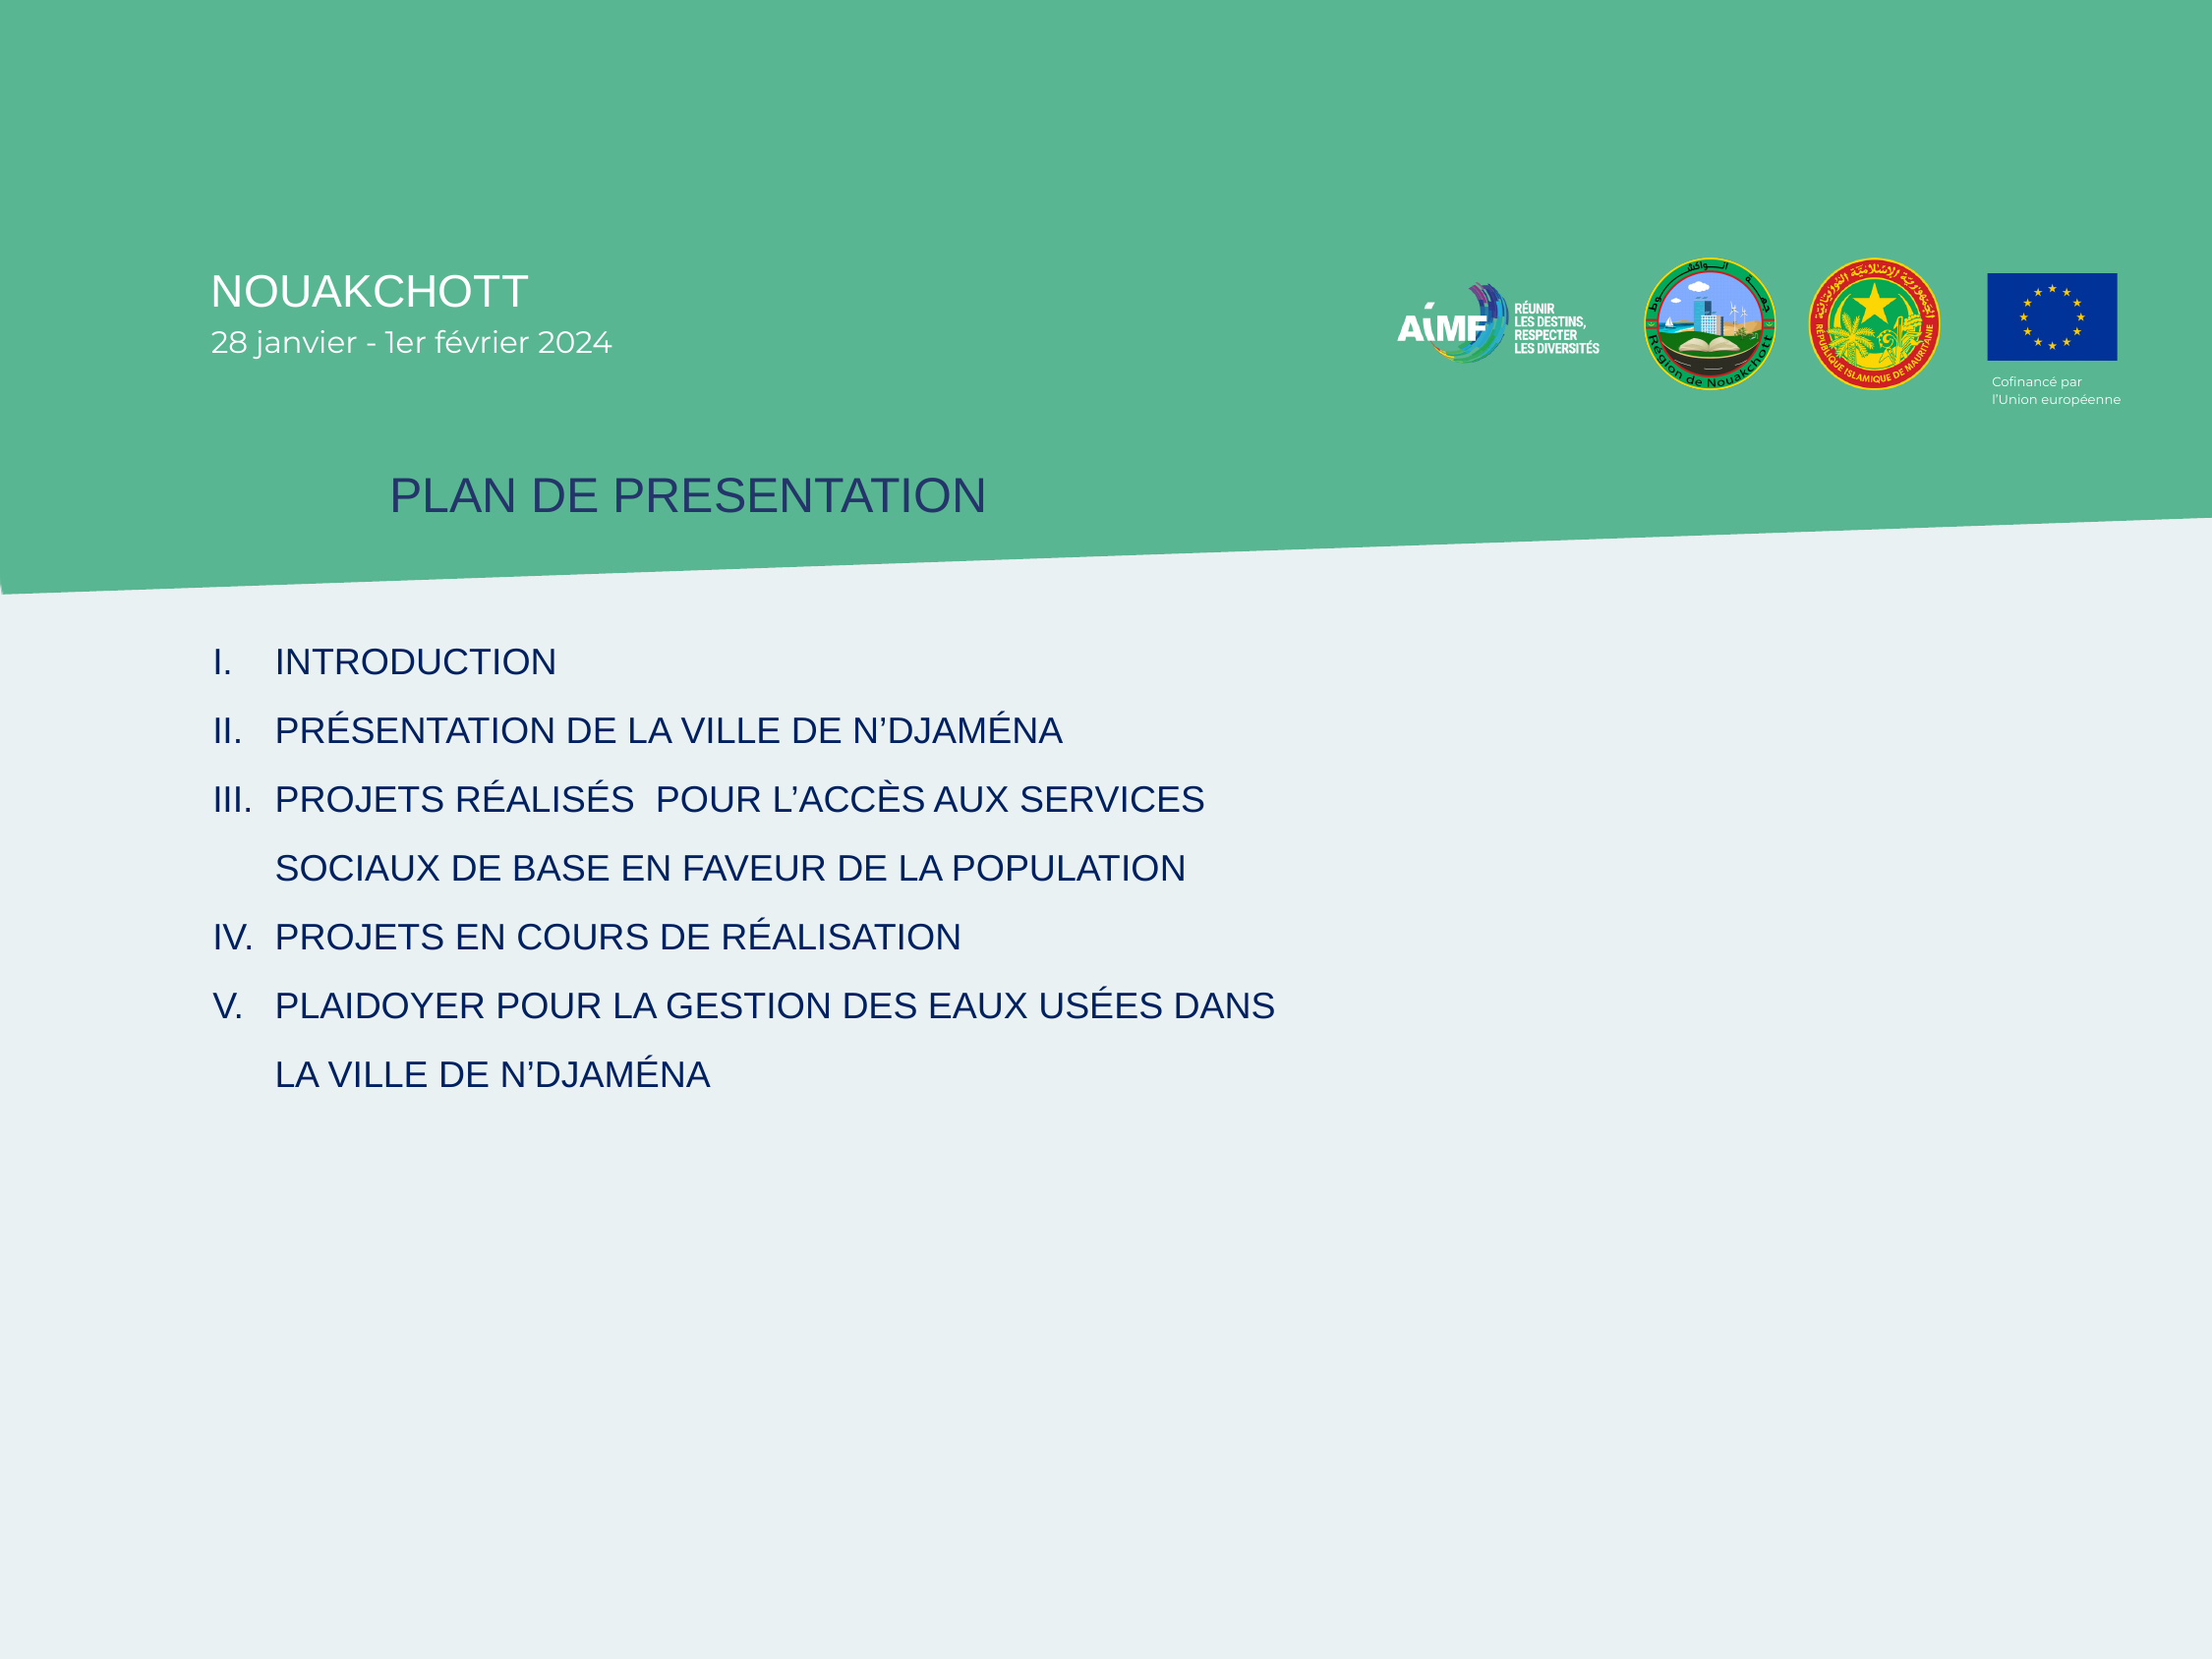

NOUAKCHOTT
28 janvier - 1er février 2024

Cofinancé par l’Union européenne
PLAN DE PRESENTATION
INTRODUCTION
PRÉSENTATION DE LA VILLE DE N’DJAMÉNA
PROJETS RÉALISÉS  POUR L’ACCÈS AUX SERVICES SOCIAUX DE BASE EN FAVEUR DE LA POPULATION
PROJETS EN COURS DE RÉALISATION
PLAIDOYER POUR LA GESTION DES EAUX USÉES DANS LA VILLE DE N’DJAMÉNA